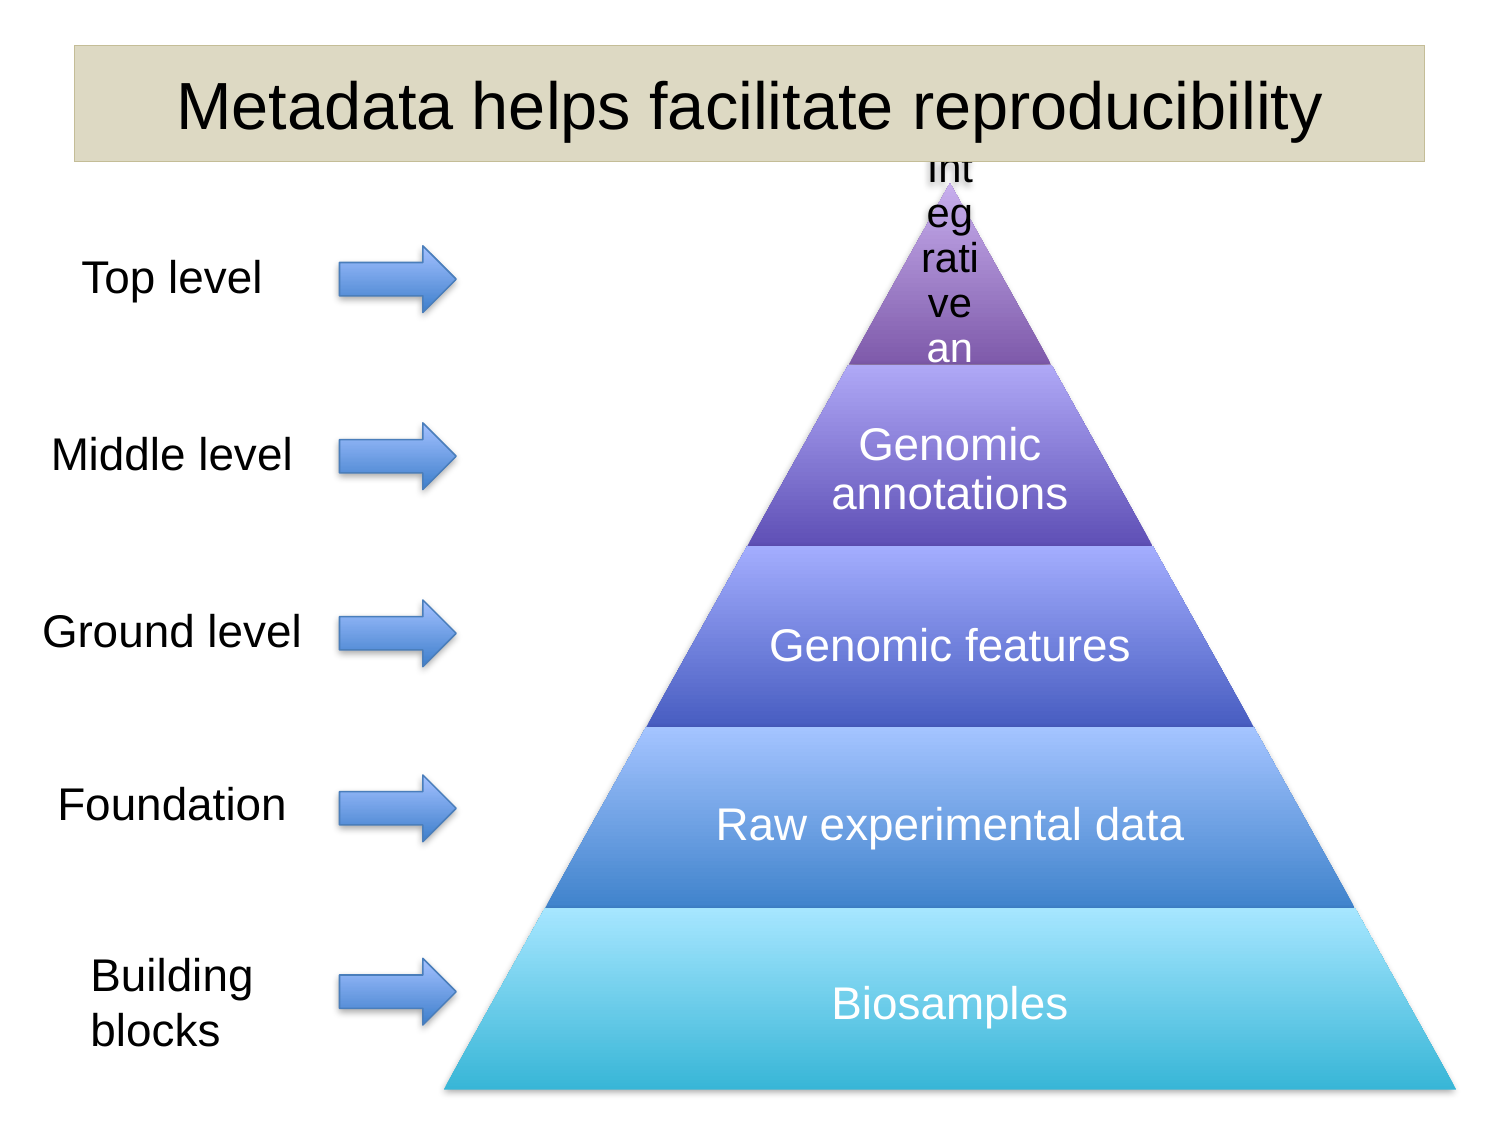

Metadata helps facilitate reproducibility
Integrative analysis
Genomic annotations
Genomic features
Raw experimental data
Biosamples
Top level

Middle level

Ground level

Foundation

Building
blocks

8